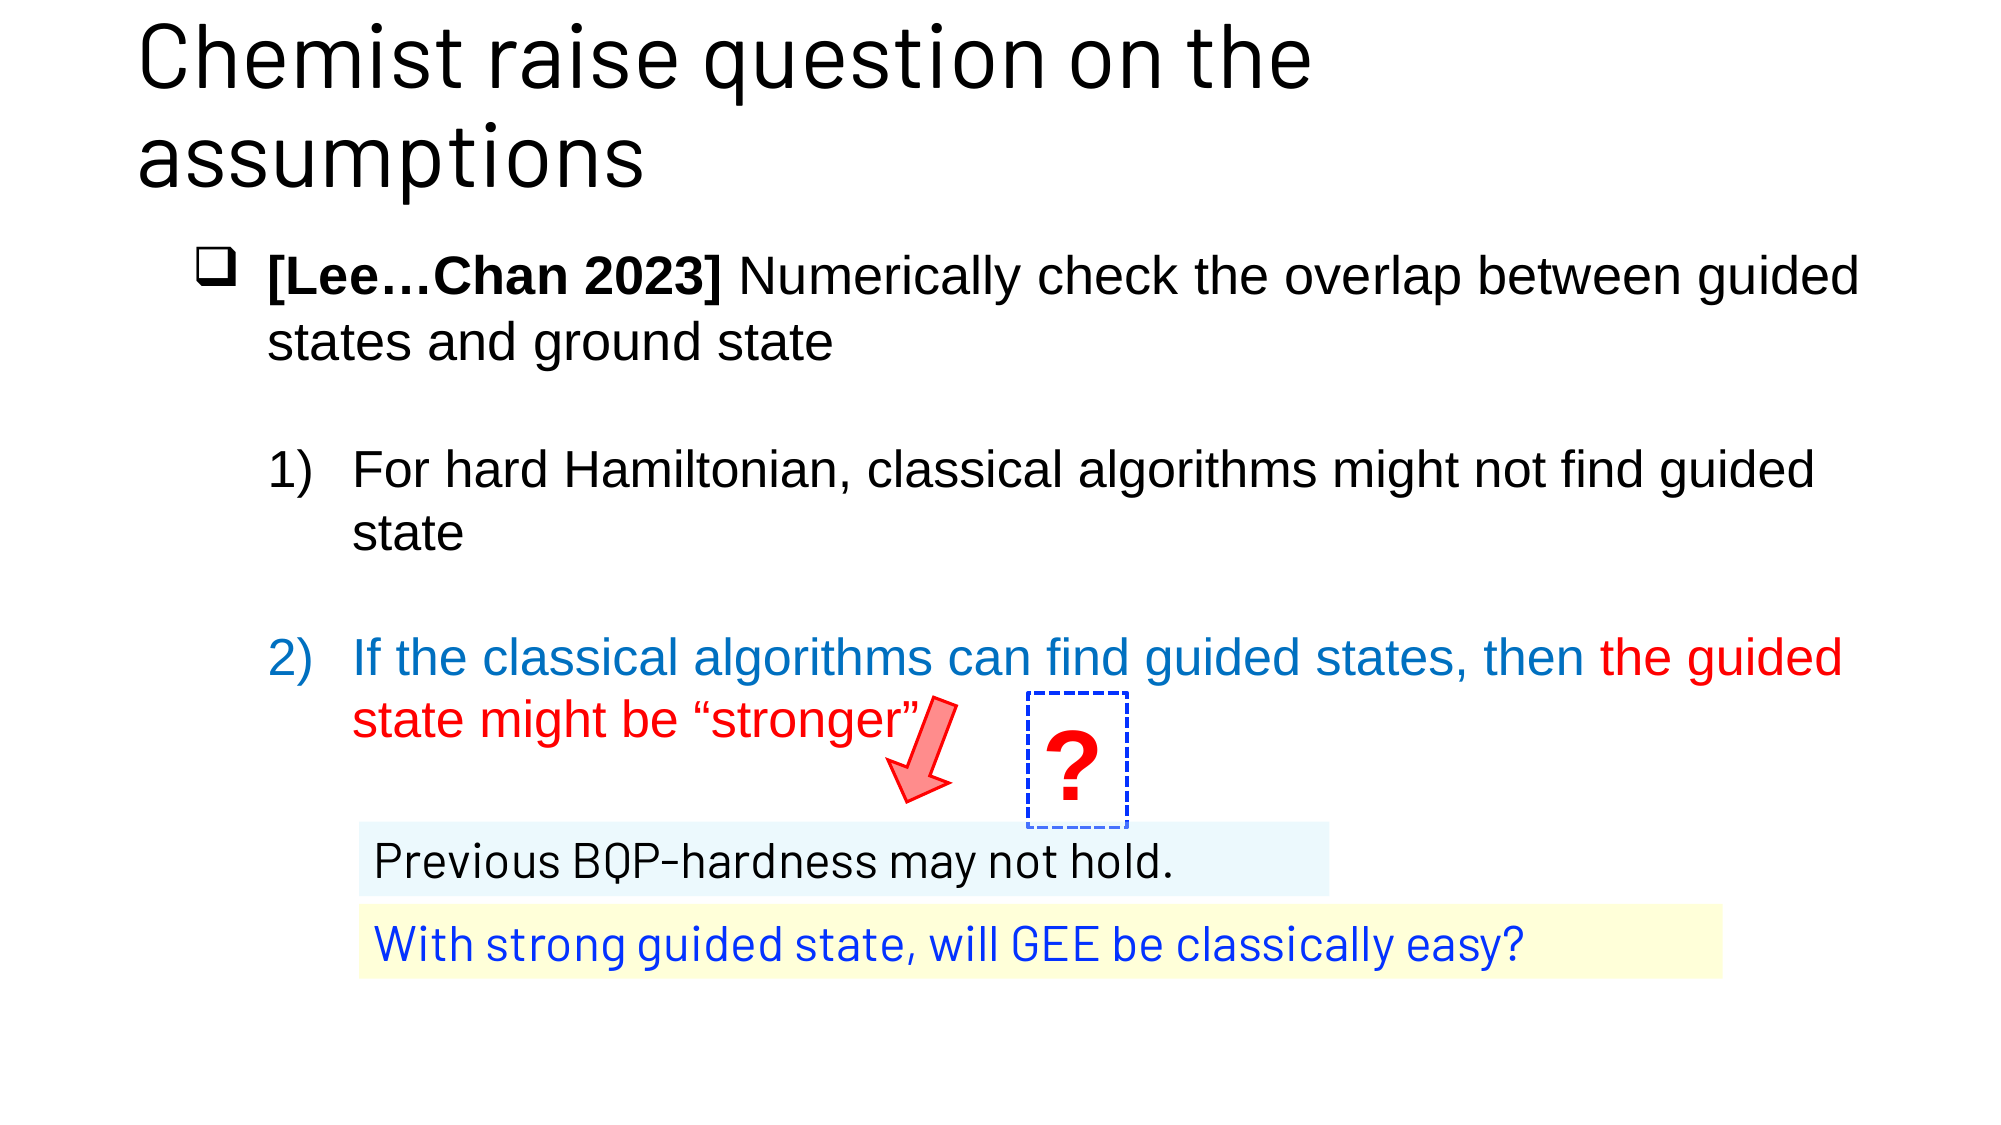

# Chemist raise question on the assumptions

[Lee…Chan 2023] Numerically check the overlap between guided states and ground state

For hard Hamiltonian, classical algorithms might not find guided state

If the classical algorithms can find guided states, then the guided state might be “stronger”
?

Previous BQP-hardness may not hold.
With strong guided state, will GEE be classically easy?